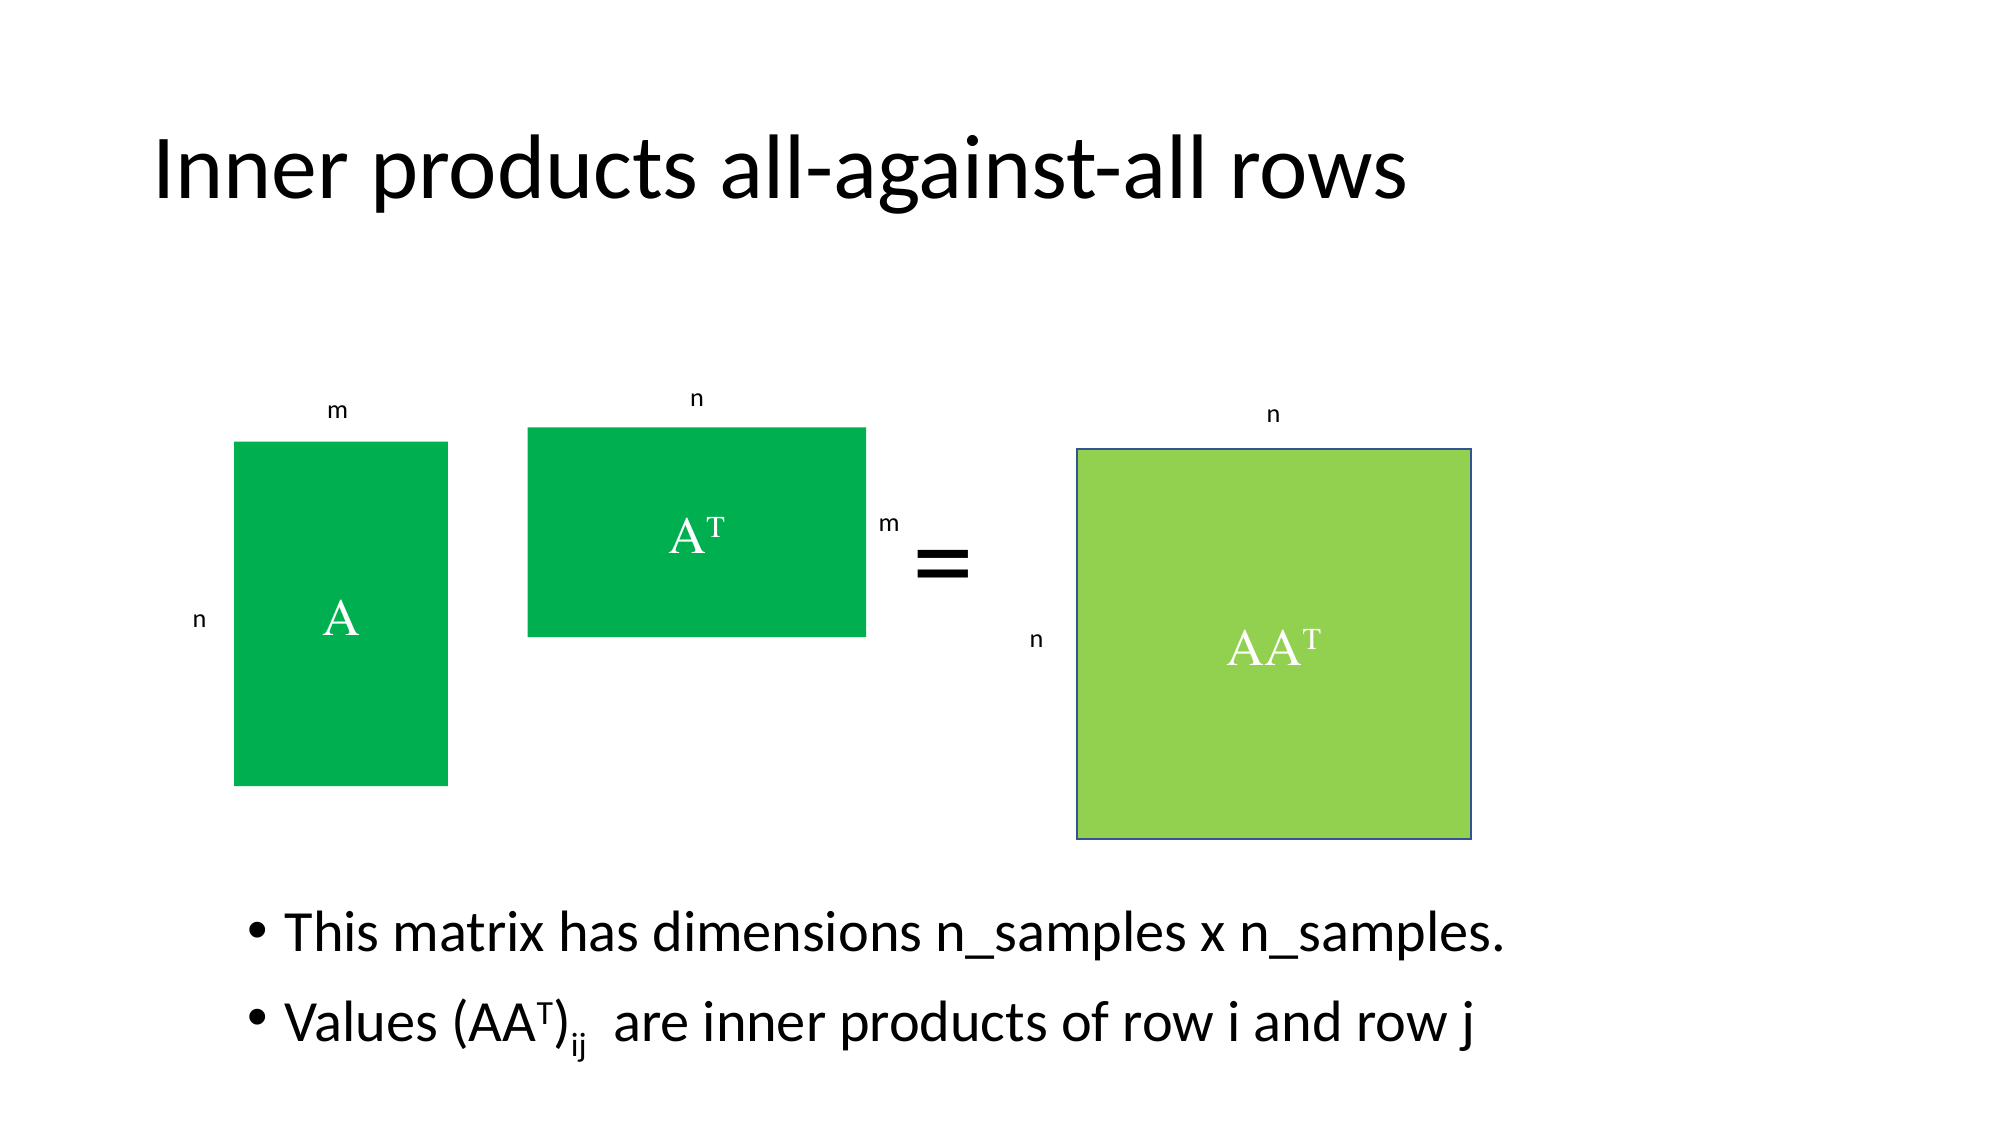

# Inner products all-against-all rows
n
m
n
AT
A
AAT
=
m
n
n
This matrix has dimensions n_samples x n_samples.
Values (AAT)ij  are inner products of row i and row j